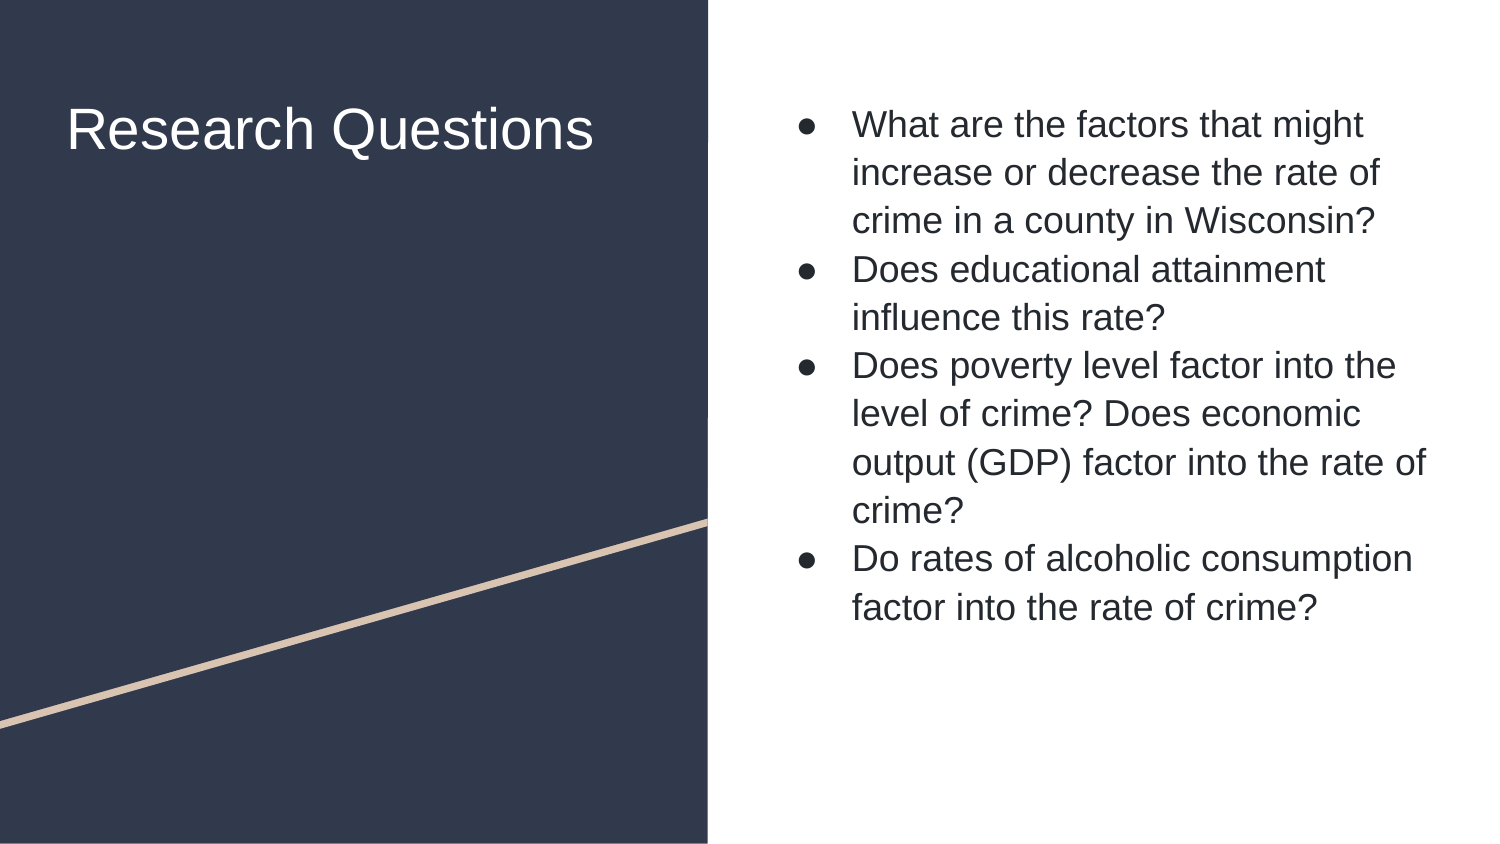

# Research Questions
What are the factors that might increase or decrease the rate of crime in a county in Wisconsin?
Does educational attainment influence this rate?
Does poverty level factor into the level of crime? Does economic output (GDP) factor into the rate of crime?
Do rates of alcoholic consumption factor into the rate of crime?